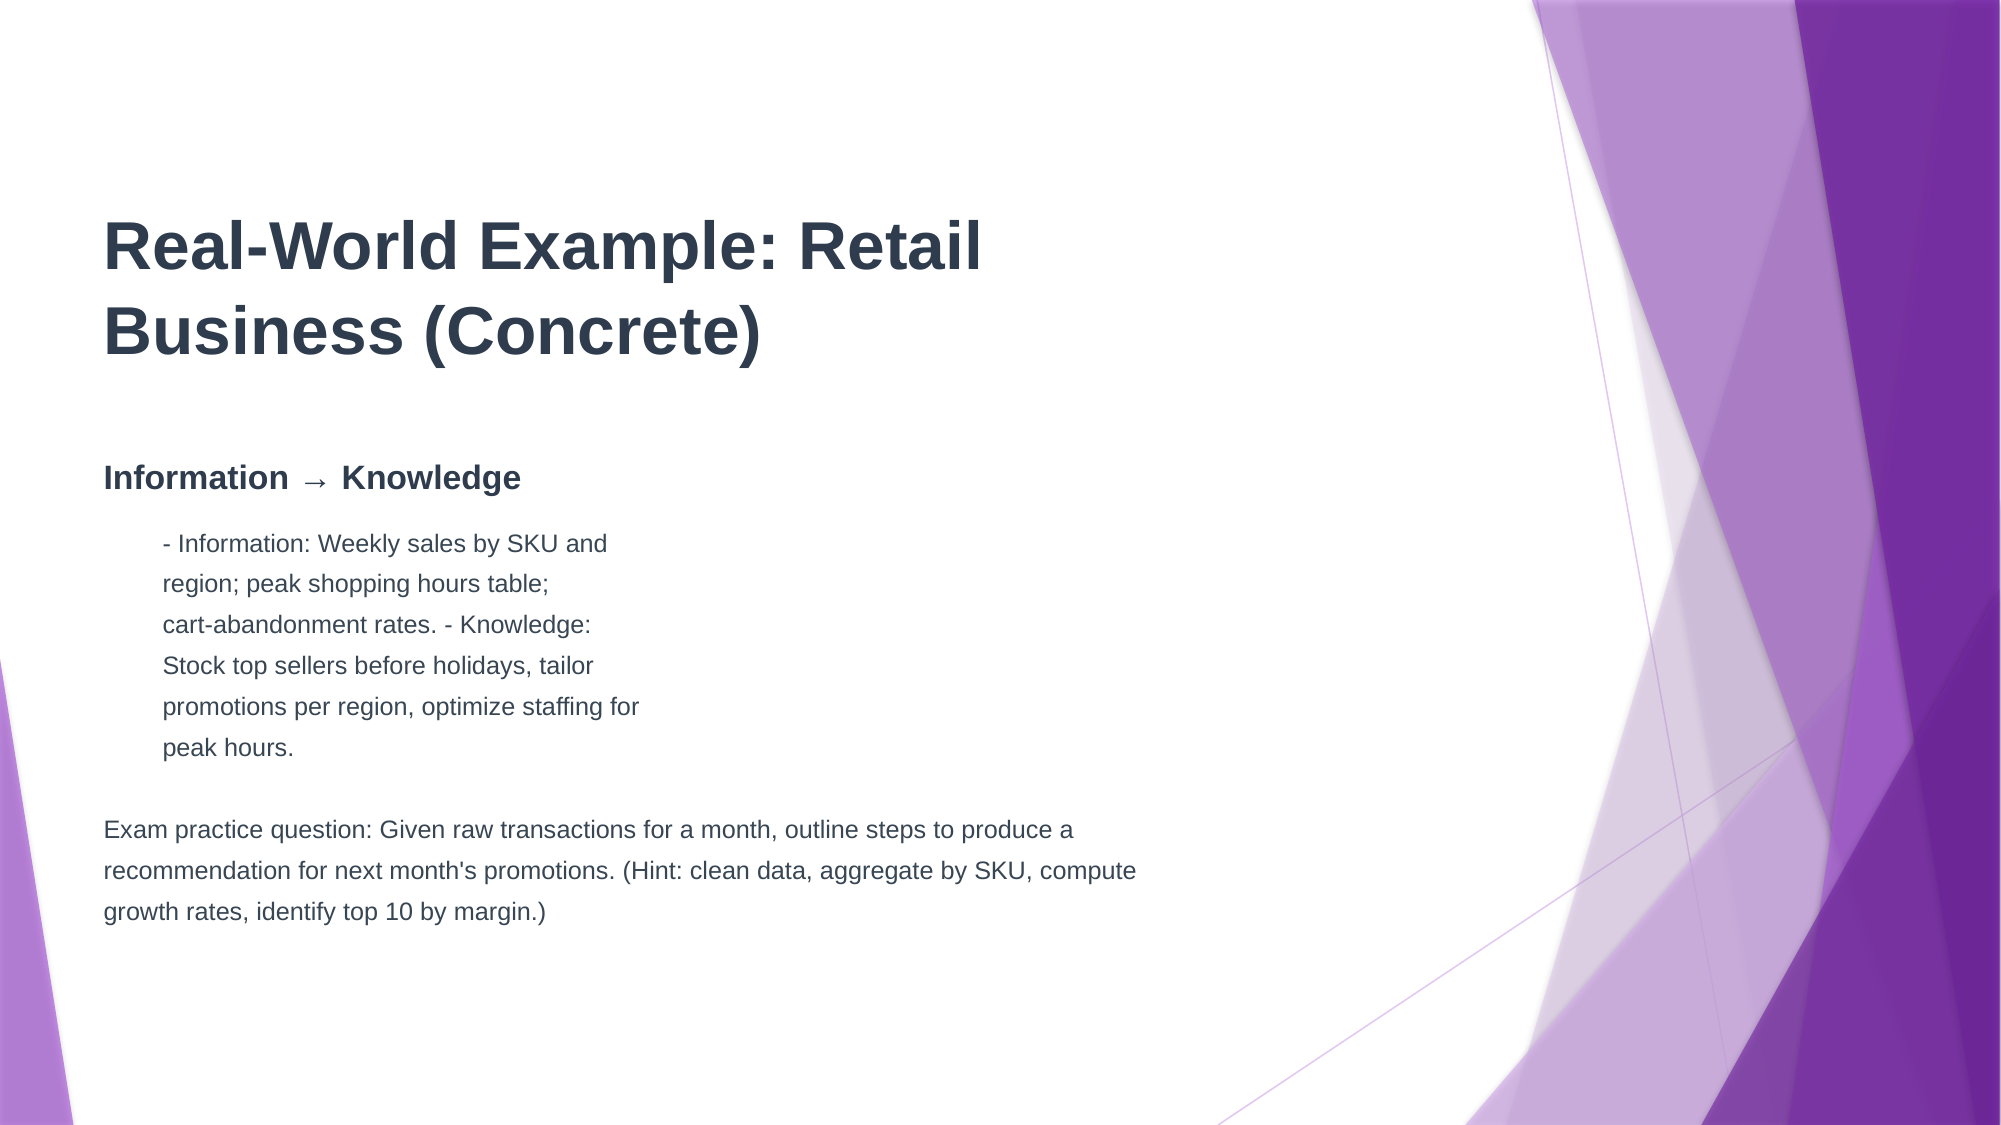

Real-World Example: Retail Business (Concrete)
Data
Information → Knowledge
- Transaction rows: item ID, time, quantity, price, customer ID. - Sensor & inventory counts. - Customer clicks on the online store.
- Information: Weekly sales by SKU and region; peak shopping hours table; cart‑abandonment rates. - Knowledge: Stock top sellers before holidays, tailor promotions per region, optimize staffing for peak hours.
Exam practice question: Given raw transactions for a month, outline steps to produce a recommendation for next month's promotions. (Hint: clean data, aggregate by SKU, compute growth rates, identify top 10 by margin.)